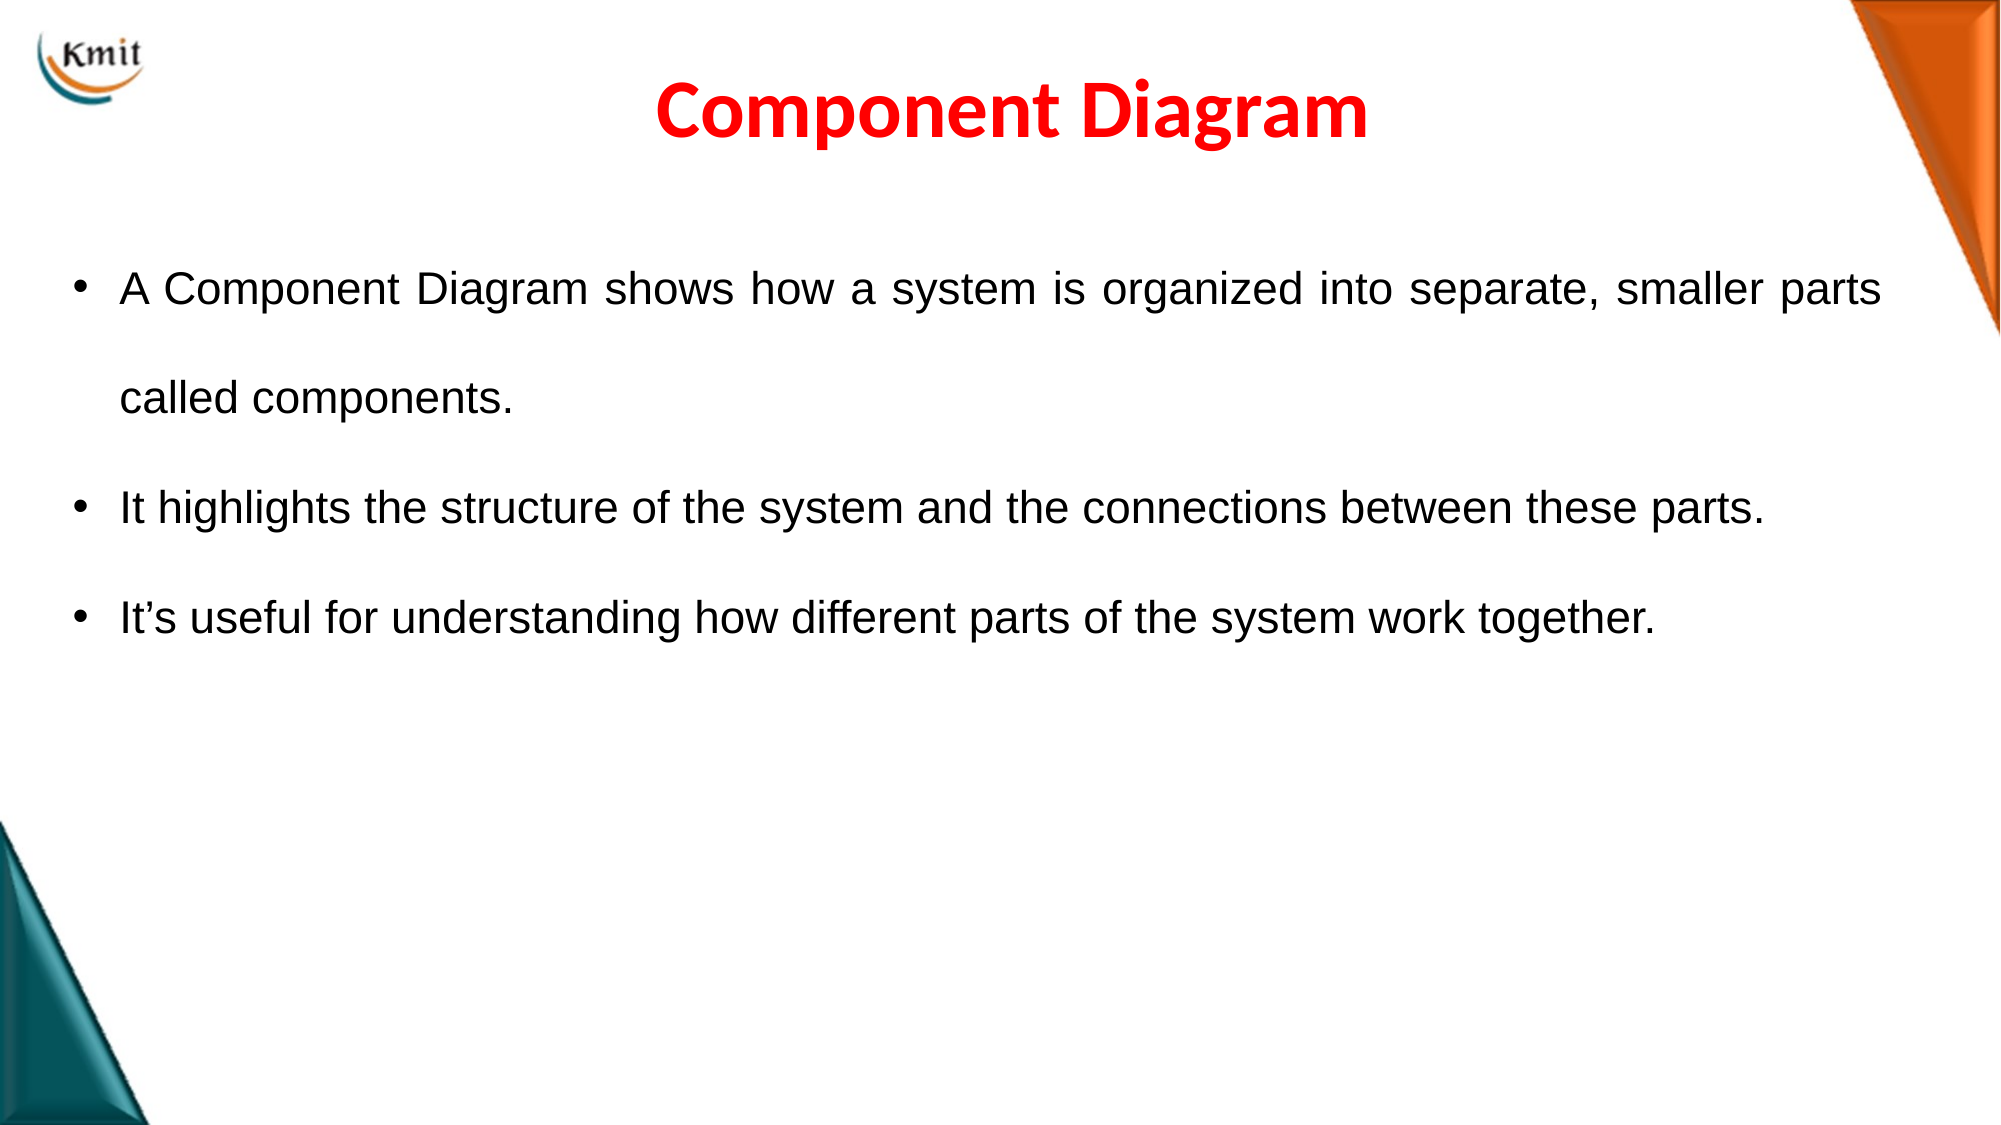

# Component Diagram
A Component Diagram shows how a system is organized into separate, smaller parts called components.
It highlights the structure of the system and the connections between these parts.
It’s useful for understanding how different parts of the system work together.